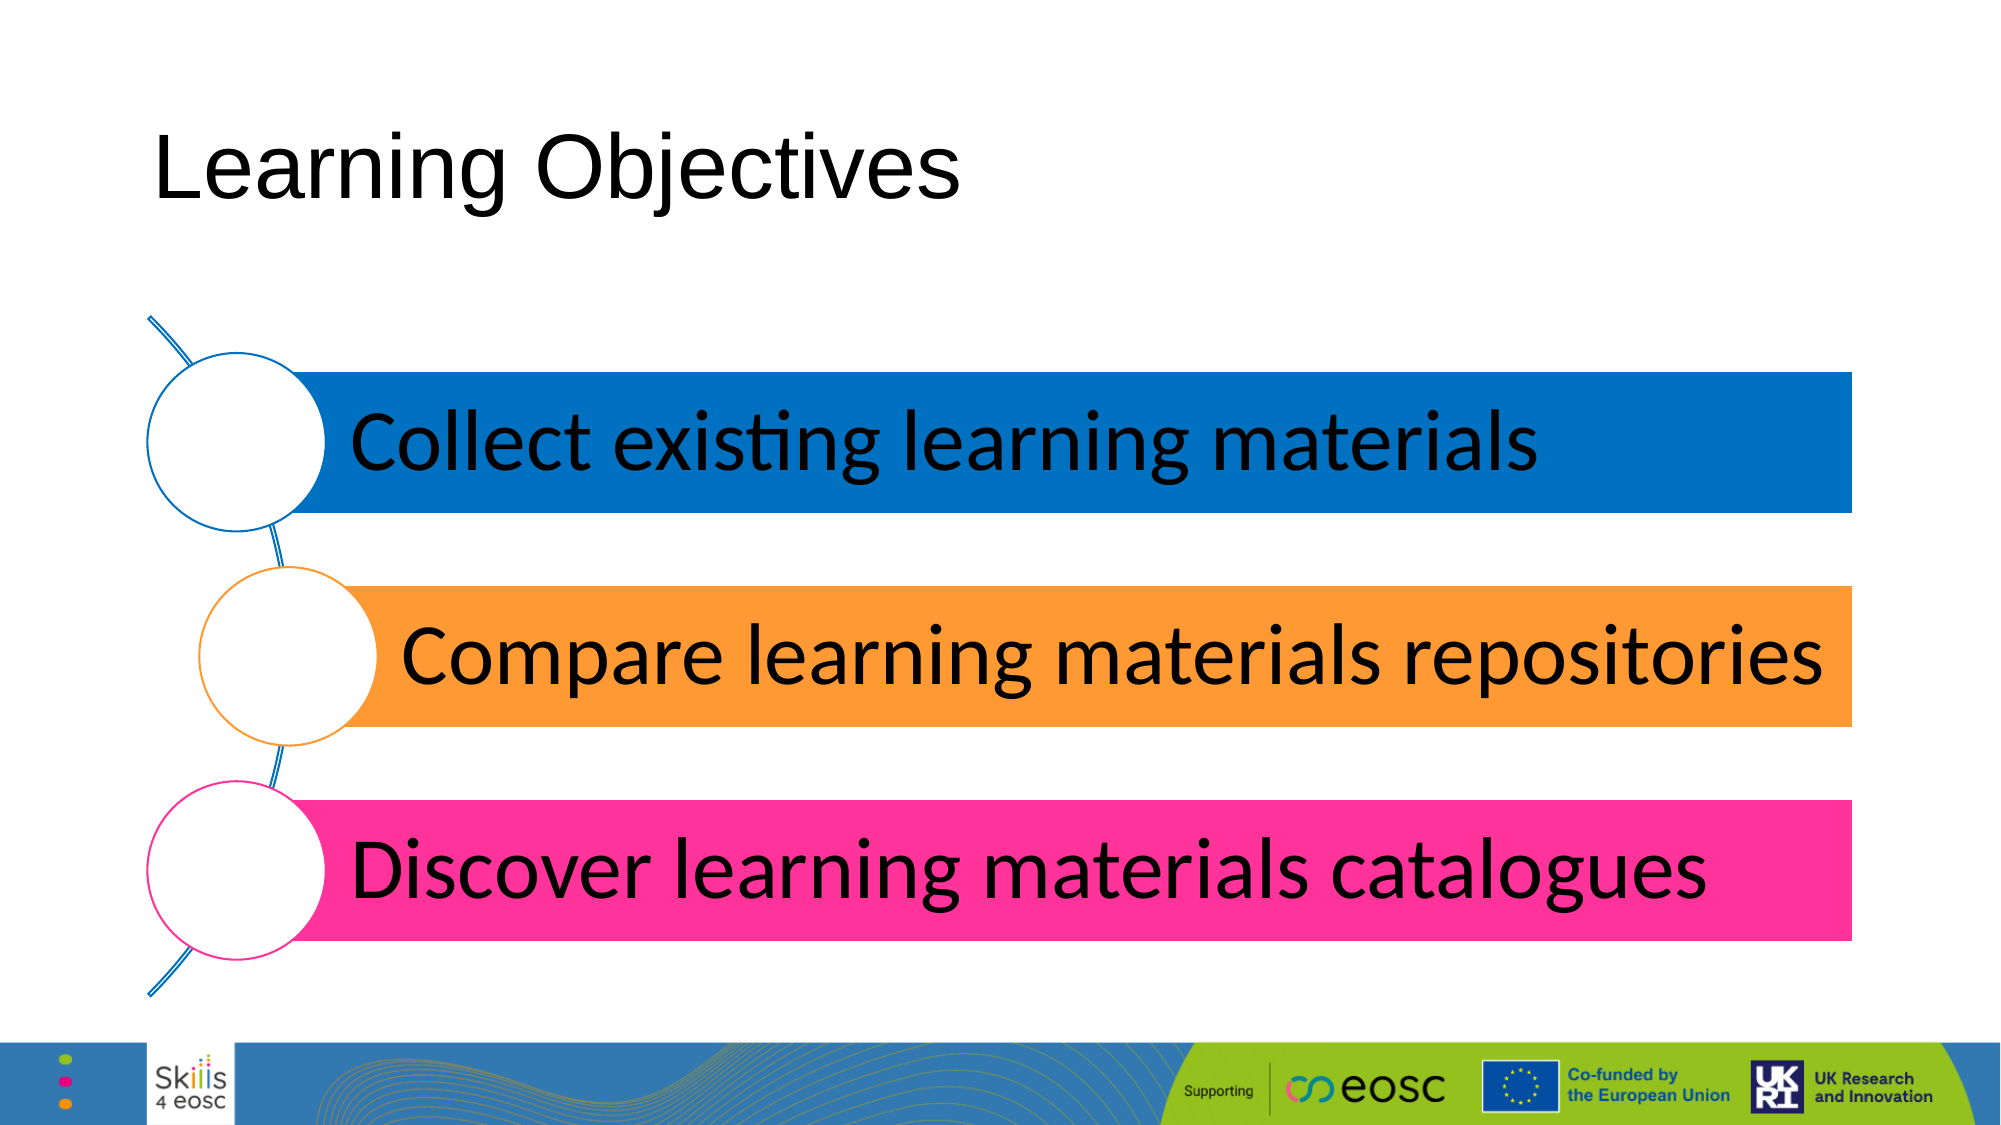

# Learning Objectives
Collect existing learning materials
Compare learning materials repositories
Discover learning materials catalogues